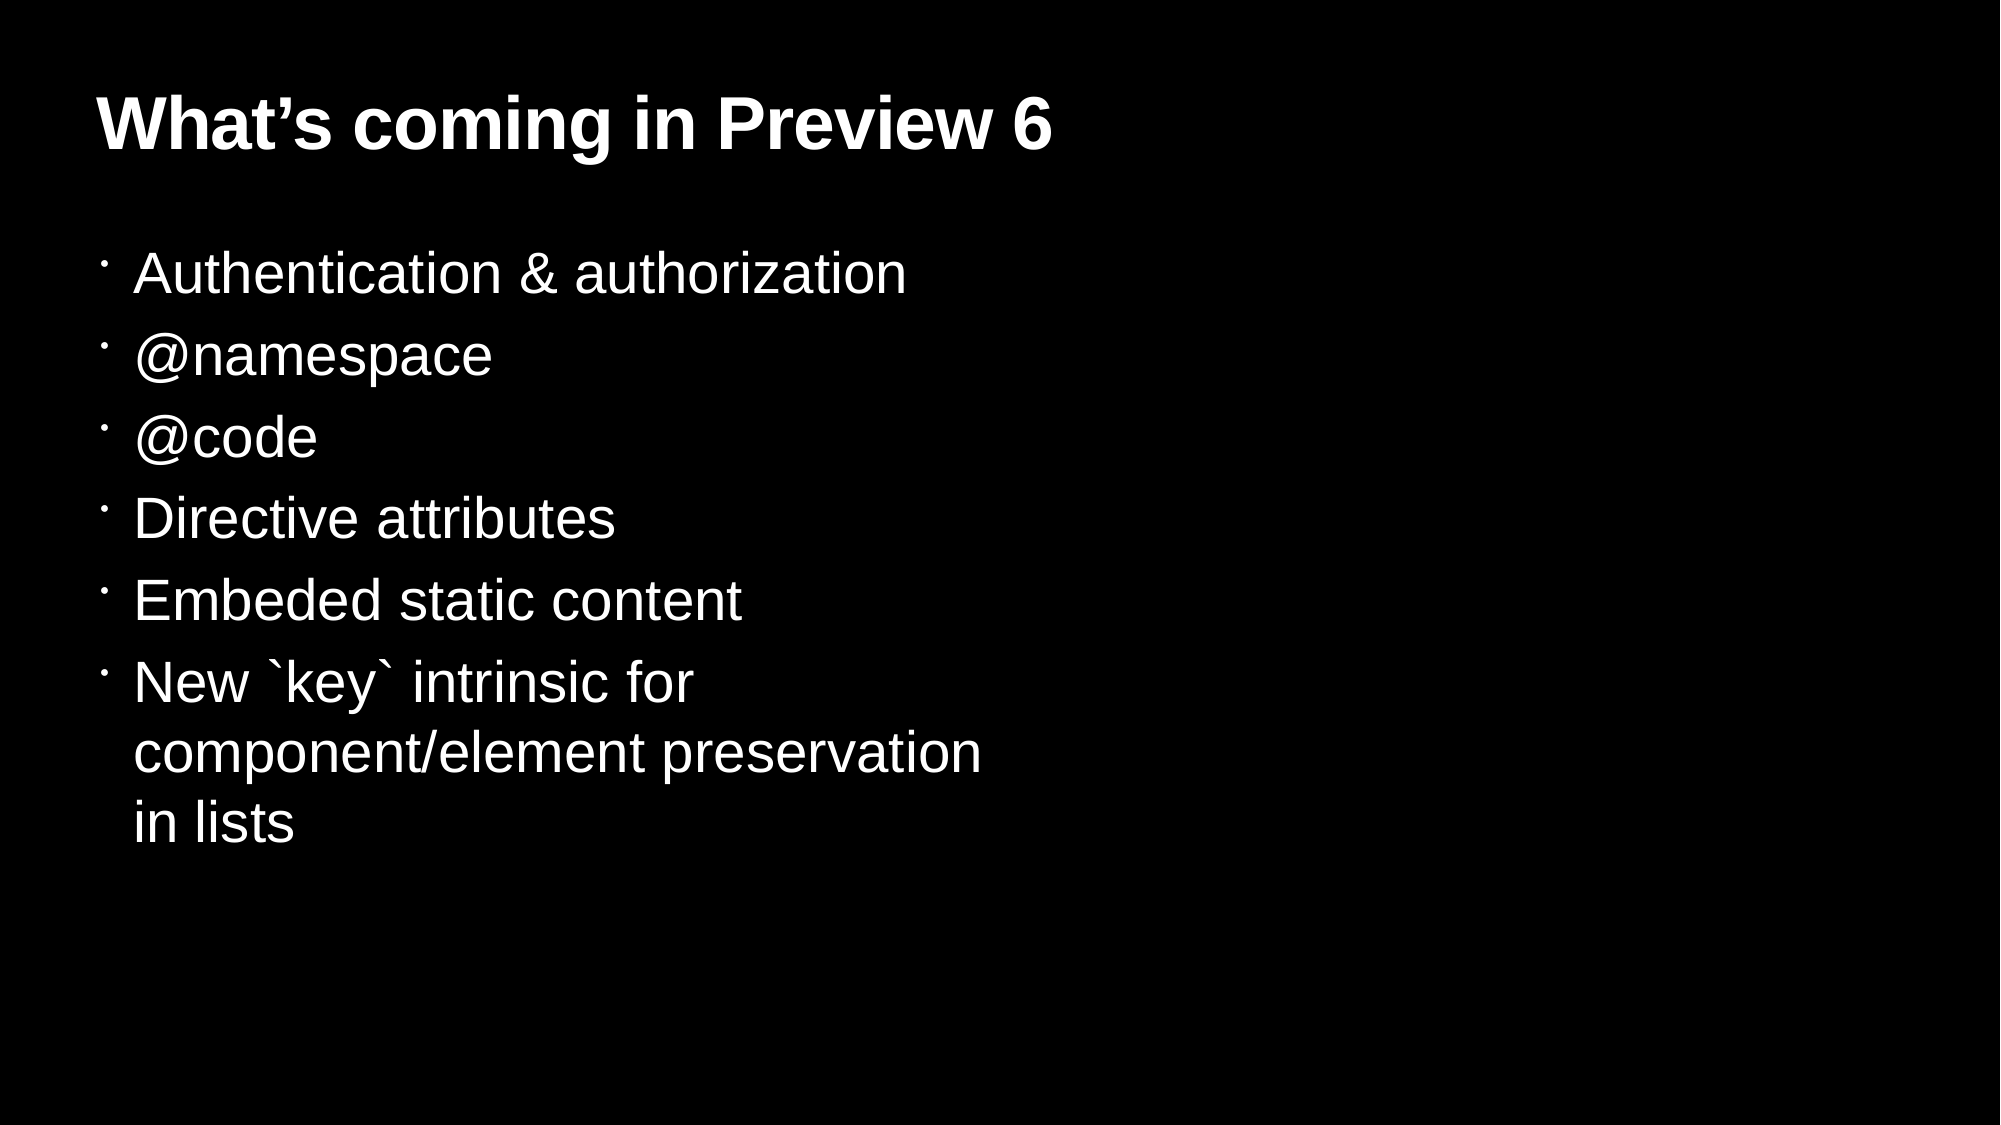

# What’s coming in Preview 6
Authentication & authorization
@namespace
@code
Directive attributes
Embeded static content
New `key` intrinsic for component/element preservation in lists